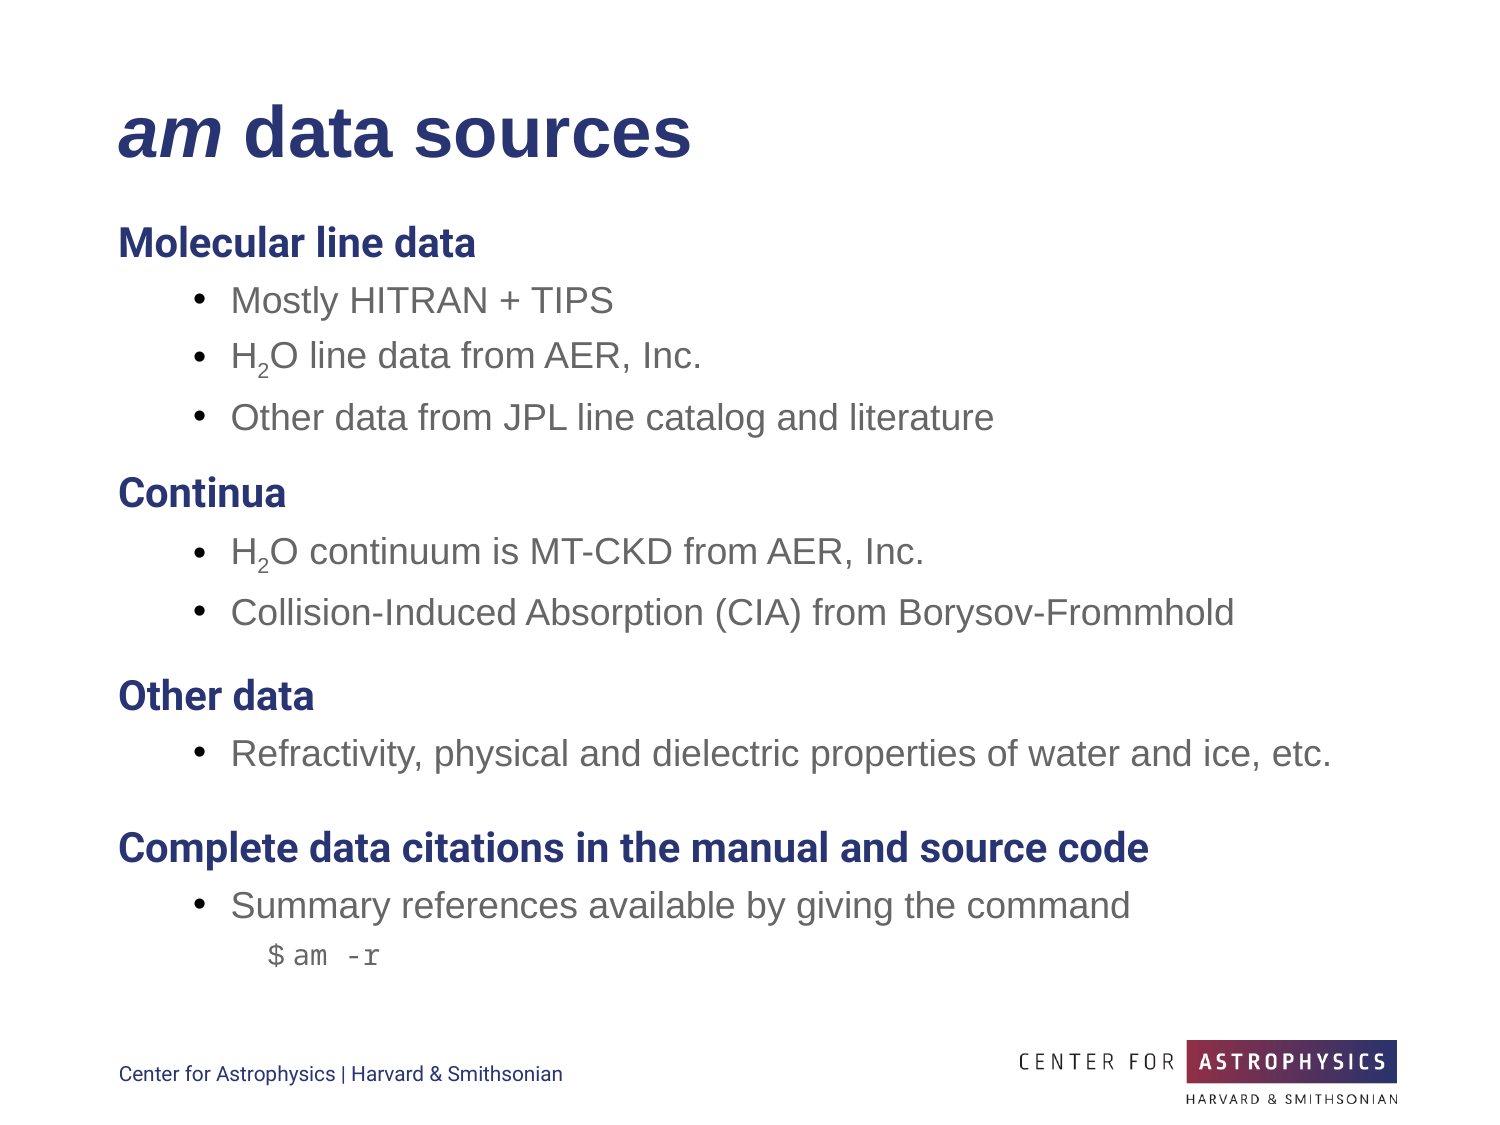

# am data sources
Molecular line data
Mostly HITRAN + TIPS
H2O line data from AER, Inc.
Other data from JPL line catalog and literature
Continua
H2O continuum is MT-CKD from AER, Inc.
Collision-Induced Absorption (CIA) from Borysov-Frommhold
Other data
Refractivity, physical and dielectric properties of water and ice, etc.
Complete data citations in the manual and source code
Summary references available by giving the command
$ am -r
Center for Astrophysics | Harvard & Smithsonian